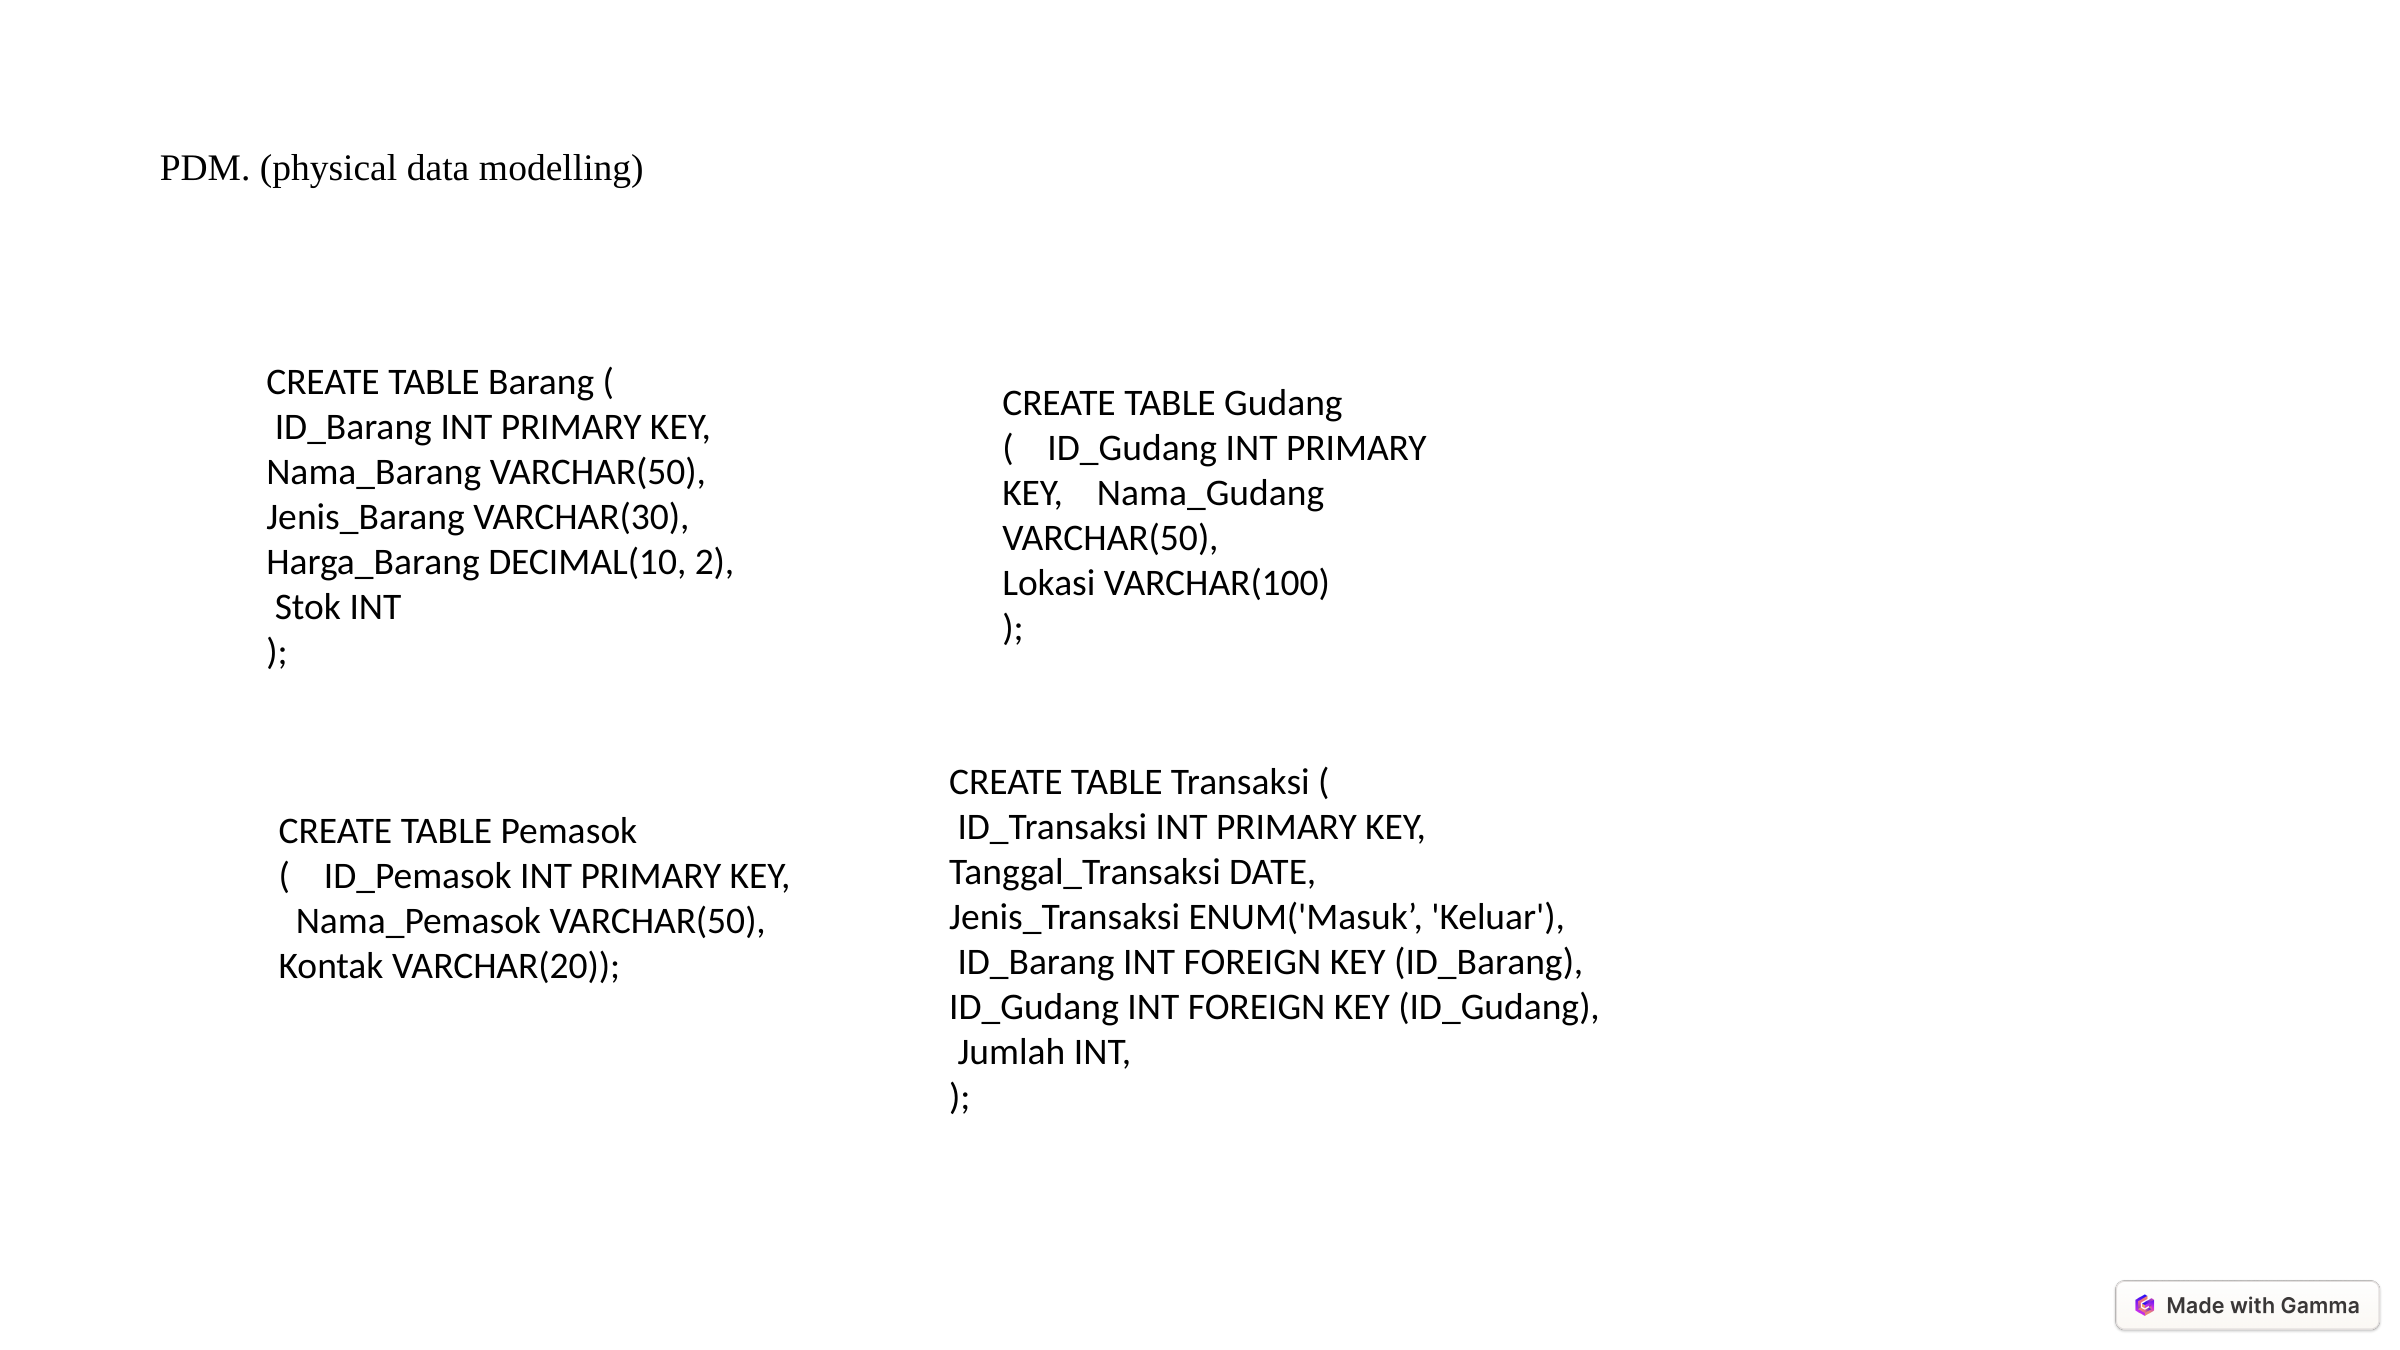

PDM. (physical data modelling)

CREATE TABLE Barang (
 ID_Barang INT PRIMARY KEY,    Nama_Barang VARCHAR(50),    Jenis_Barang VARCHAR(30),    Harga_Barang DECIMAL(10, 2),
 Stok INT
);
CREATE TABLE Gudang (    ID_Gudang INT PRIMARY KEY,    Nama_Gudang VARCHAR(50),    Lokasi VARCHAR(100)
);
CREATE TABLE Transaksi (
 ID_Transaksi INT PRIMARY KEY,    Tanggal_Transaksi DATE,
Jenis_Transaksi ENUM('Masuk’, 'Keluar'),
 ID_Barang INT FOREIGN KEY (ID_Barang),
ID_Gudang INT FOREIGN KEY (ID_Gudang),
 Jumlah INT,
);
CREATE TABLE Pemasok (    ID_Pemasok INT PRIMARY KEY,    Nama_Pemasok VARCHAR(50),    Kontak VARCHAR(20));